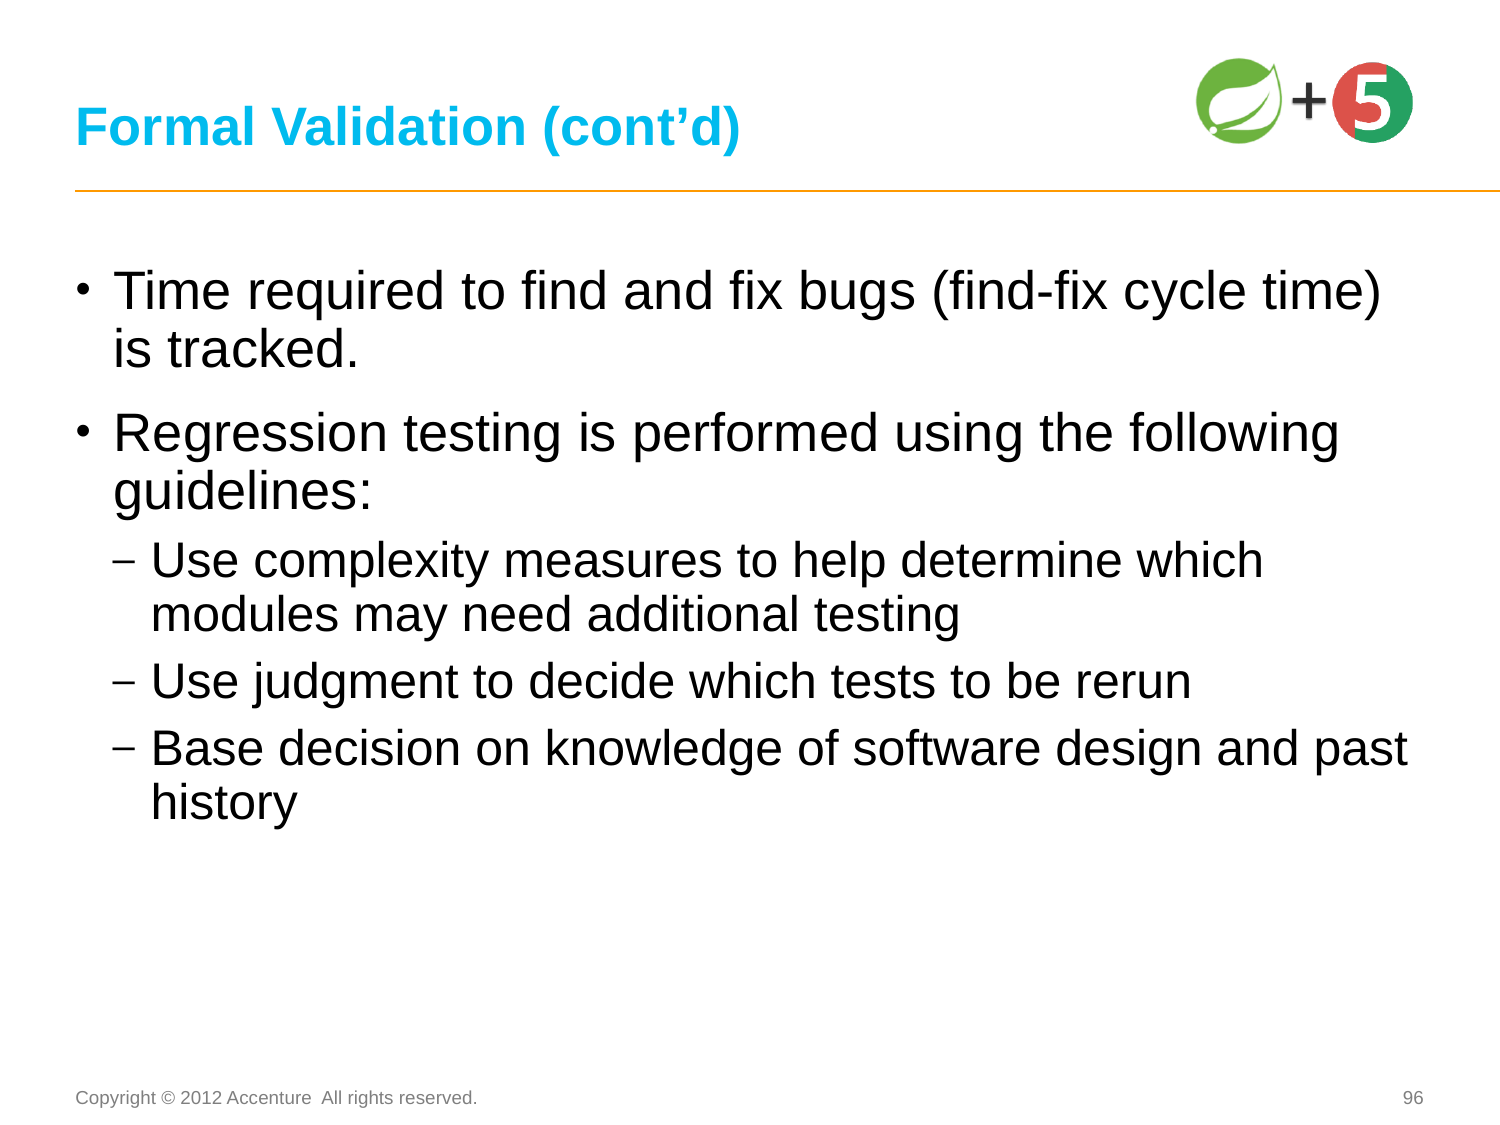

# Formal Validation (cont’d)
Time required to find and fix bugs (find-fix cycle time) is tracked.
Regression testing is performed using the following guidelines:
Use complexity measures to help determine which modules may need additional testing
Use judgment to decide which tests to be rerun
Base decision on knowledge of software design and past history